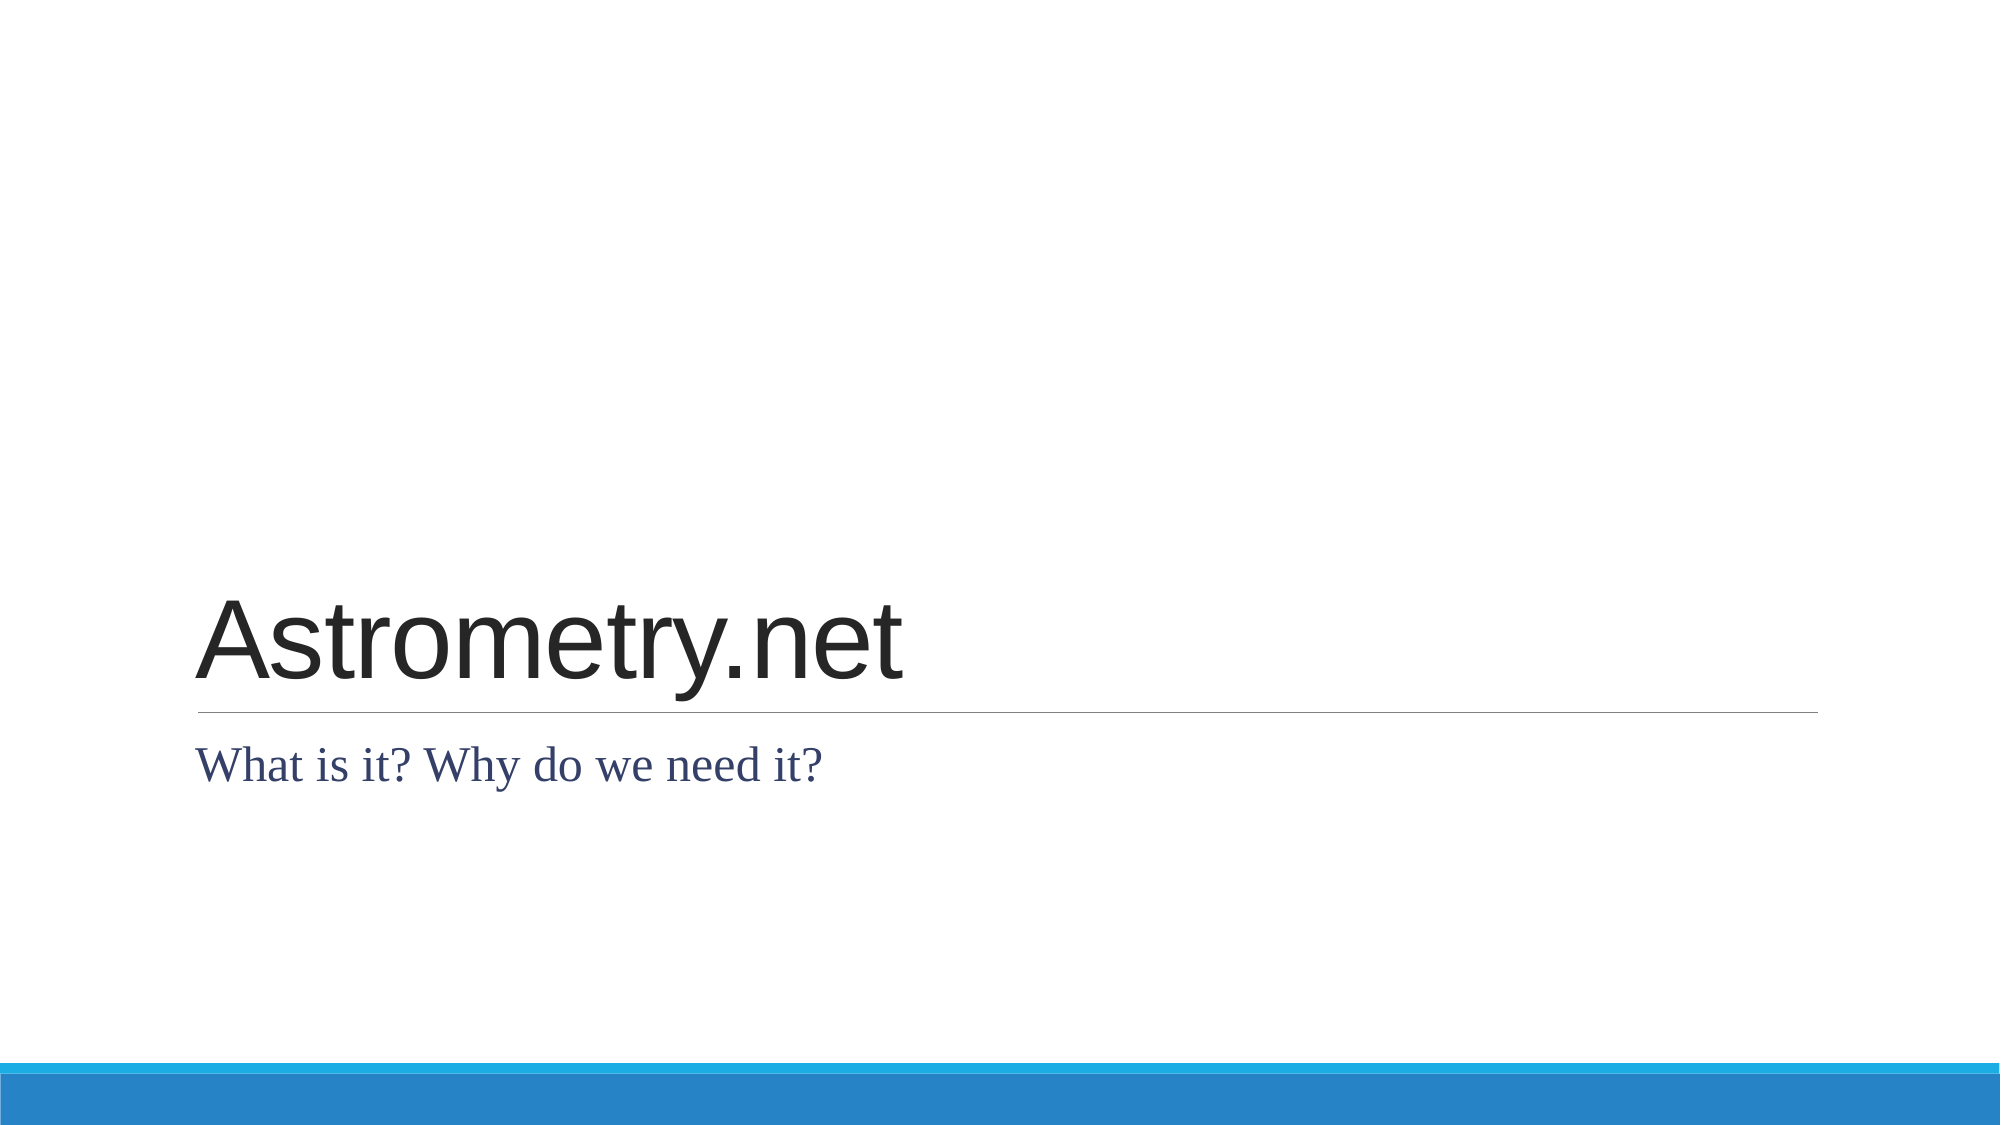

# Astrometry.net
What is it? Why do we need it?